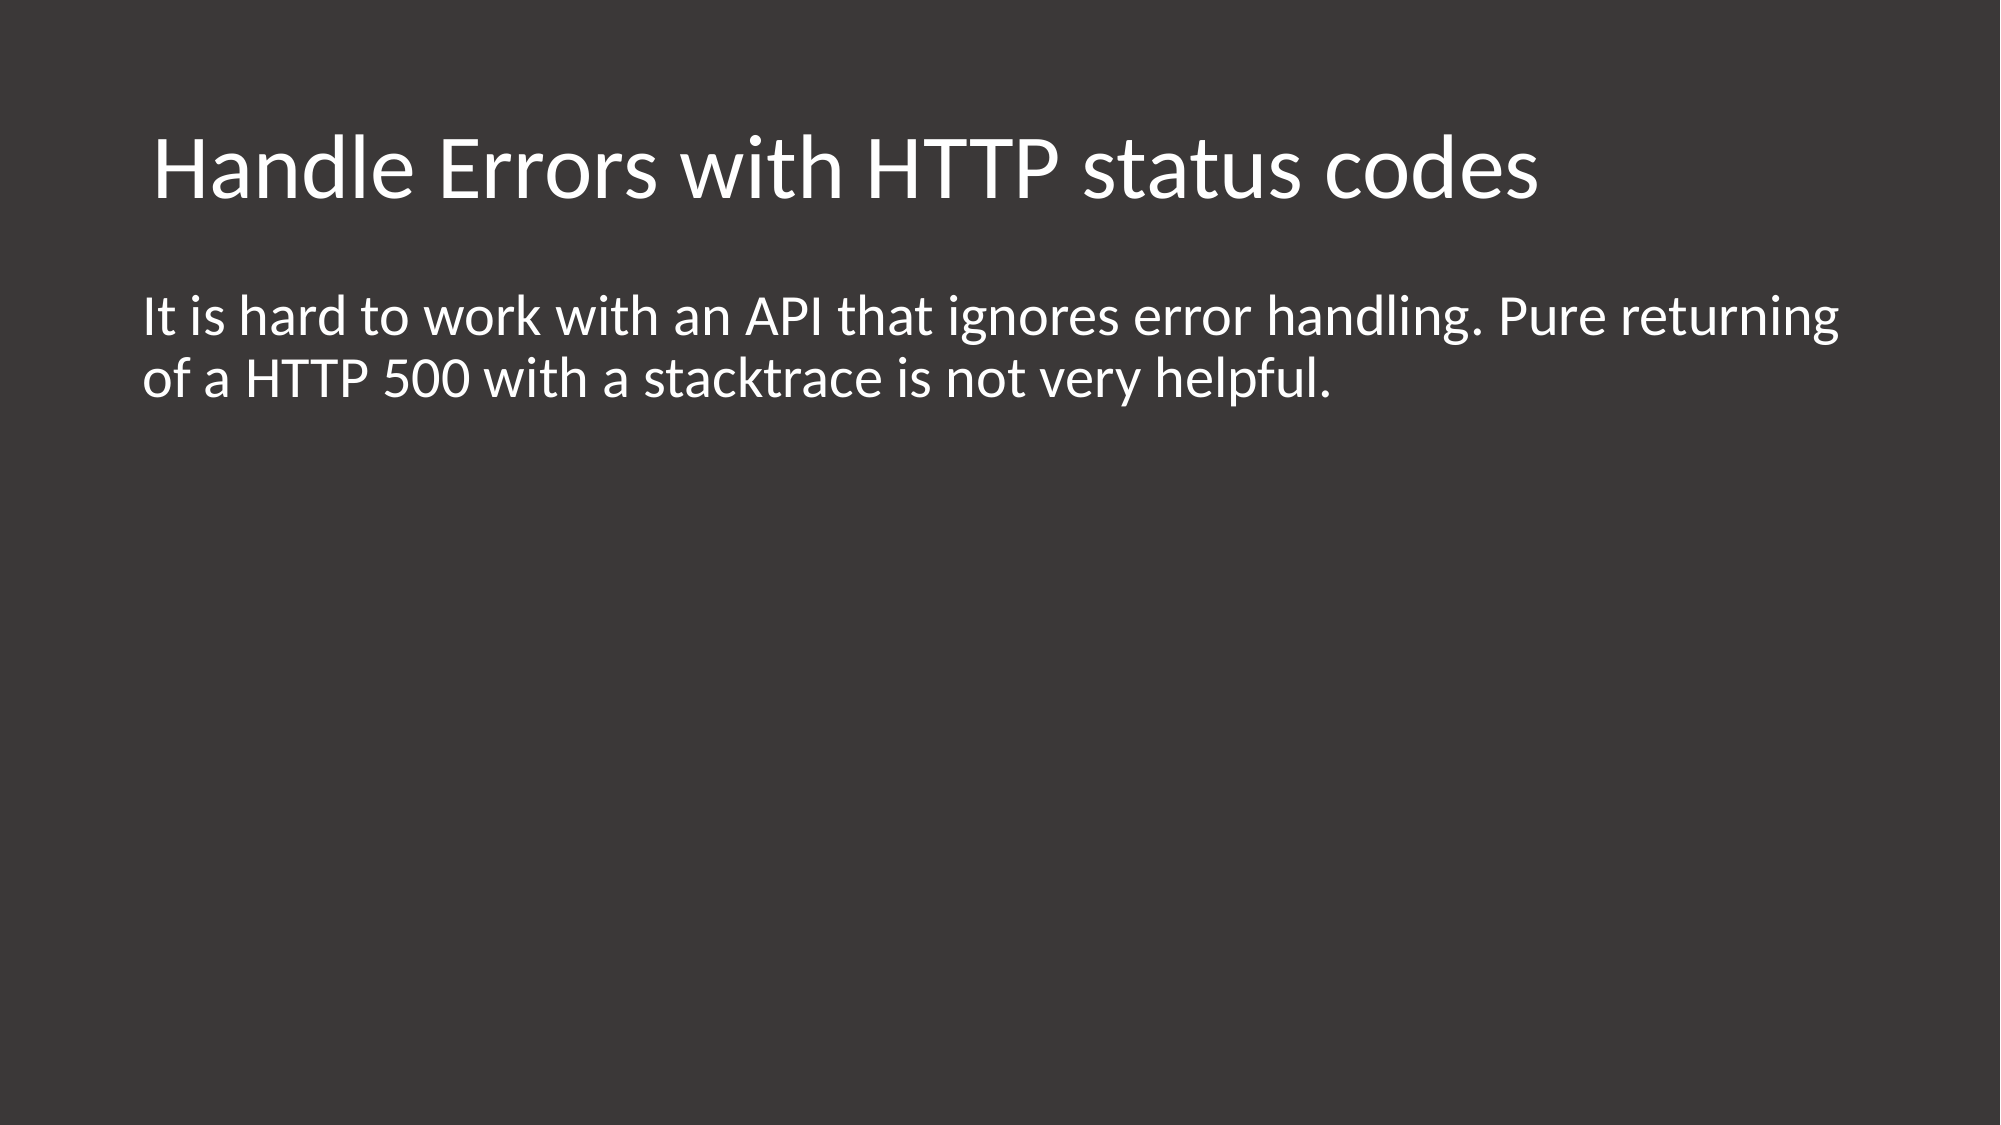

# Handle Errors with HTTP status codes
It is hard to work with an API that ignores error handling. Pure returning of a HTTP 500 with a stacktrace is not very helpful.